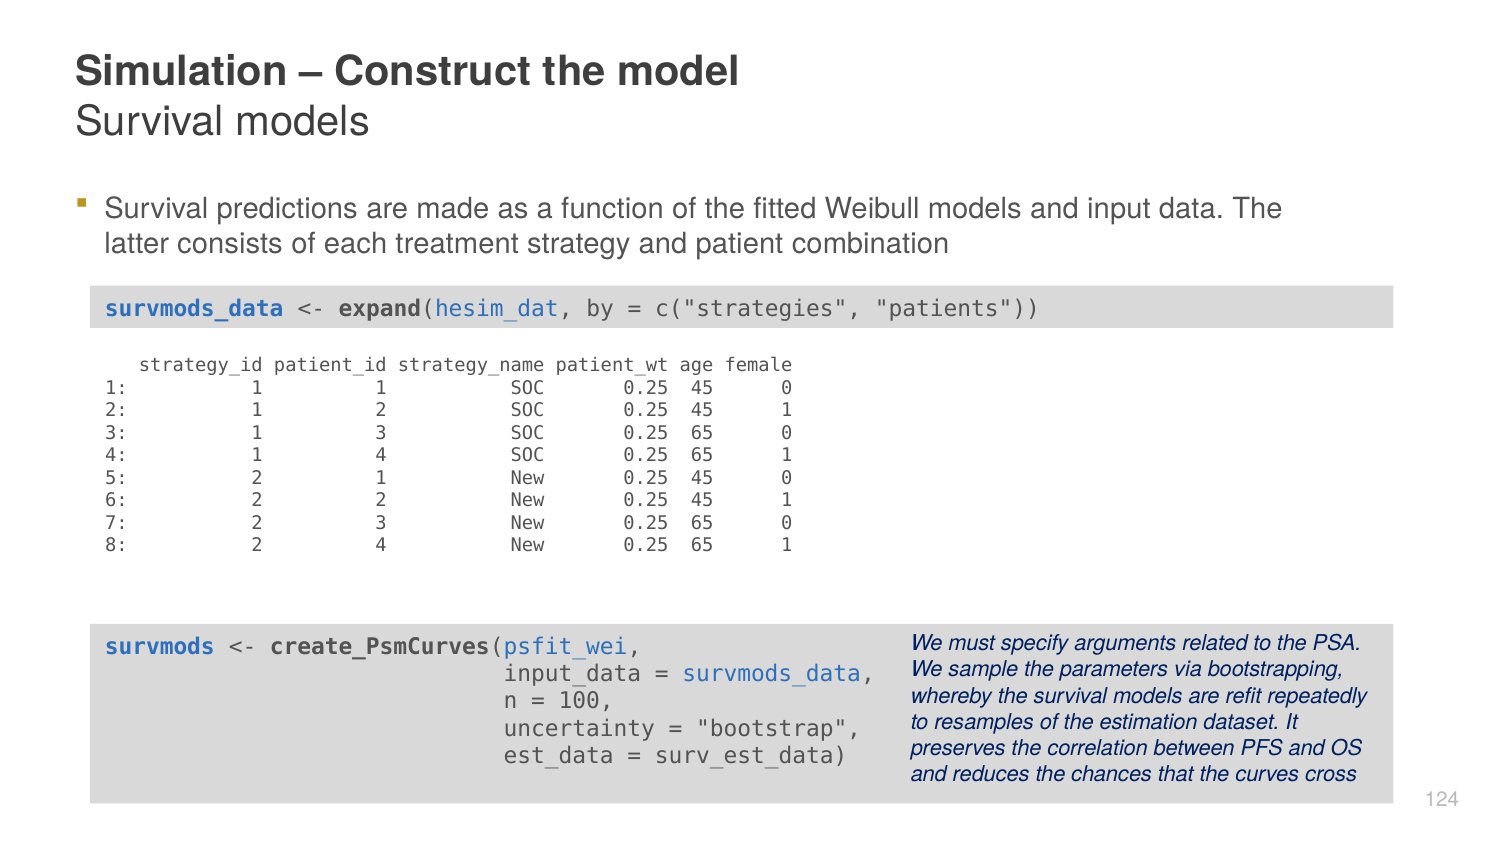

# Simulation – Construct the model Survival models
Survival predictions are made as a function of the fitted Weibull models and input data. The latter consists of each treatment strategy and patient combination

survmods_data <- expand(hesim_dat, by = c("strategies", "patients"))
   strategy_id patient_id strategy_name patient_wt age female
1:           1          1           SOC       0.25  45      0
2:           1          2           SOC       0.25  45      1
3:           1          3           SOC       0.25  65      0
4:           1          4           SOC       0.25  65      1
5:           2          1           New       0.25  45      0
6:           2          2           New       0.25  45      1
7:           2          3           New       0.25  65      0
8:           2          4           New       0.25  65      1
We must specify arguments related to the PSA.
We sample the parameters via bootstrapping, whereby the survival models are refit repeatedly to resamples of the estimation dataset. It preserves the correlation between PFS and OS and reduces the chances that the curves cross
survmods <- create_PsmCurves(psfit_wei,
                             input_data = survmods_data,
                             n = 100,
                             uncertainty = "bootstrap",
                             est_data = surv_est_data)

124